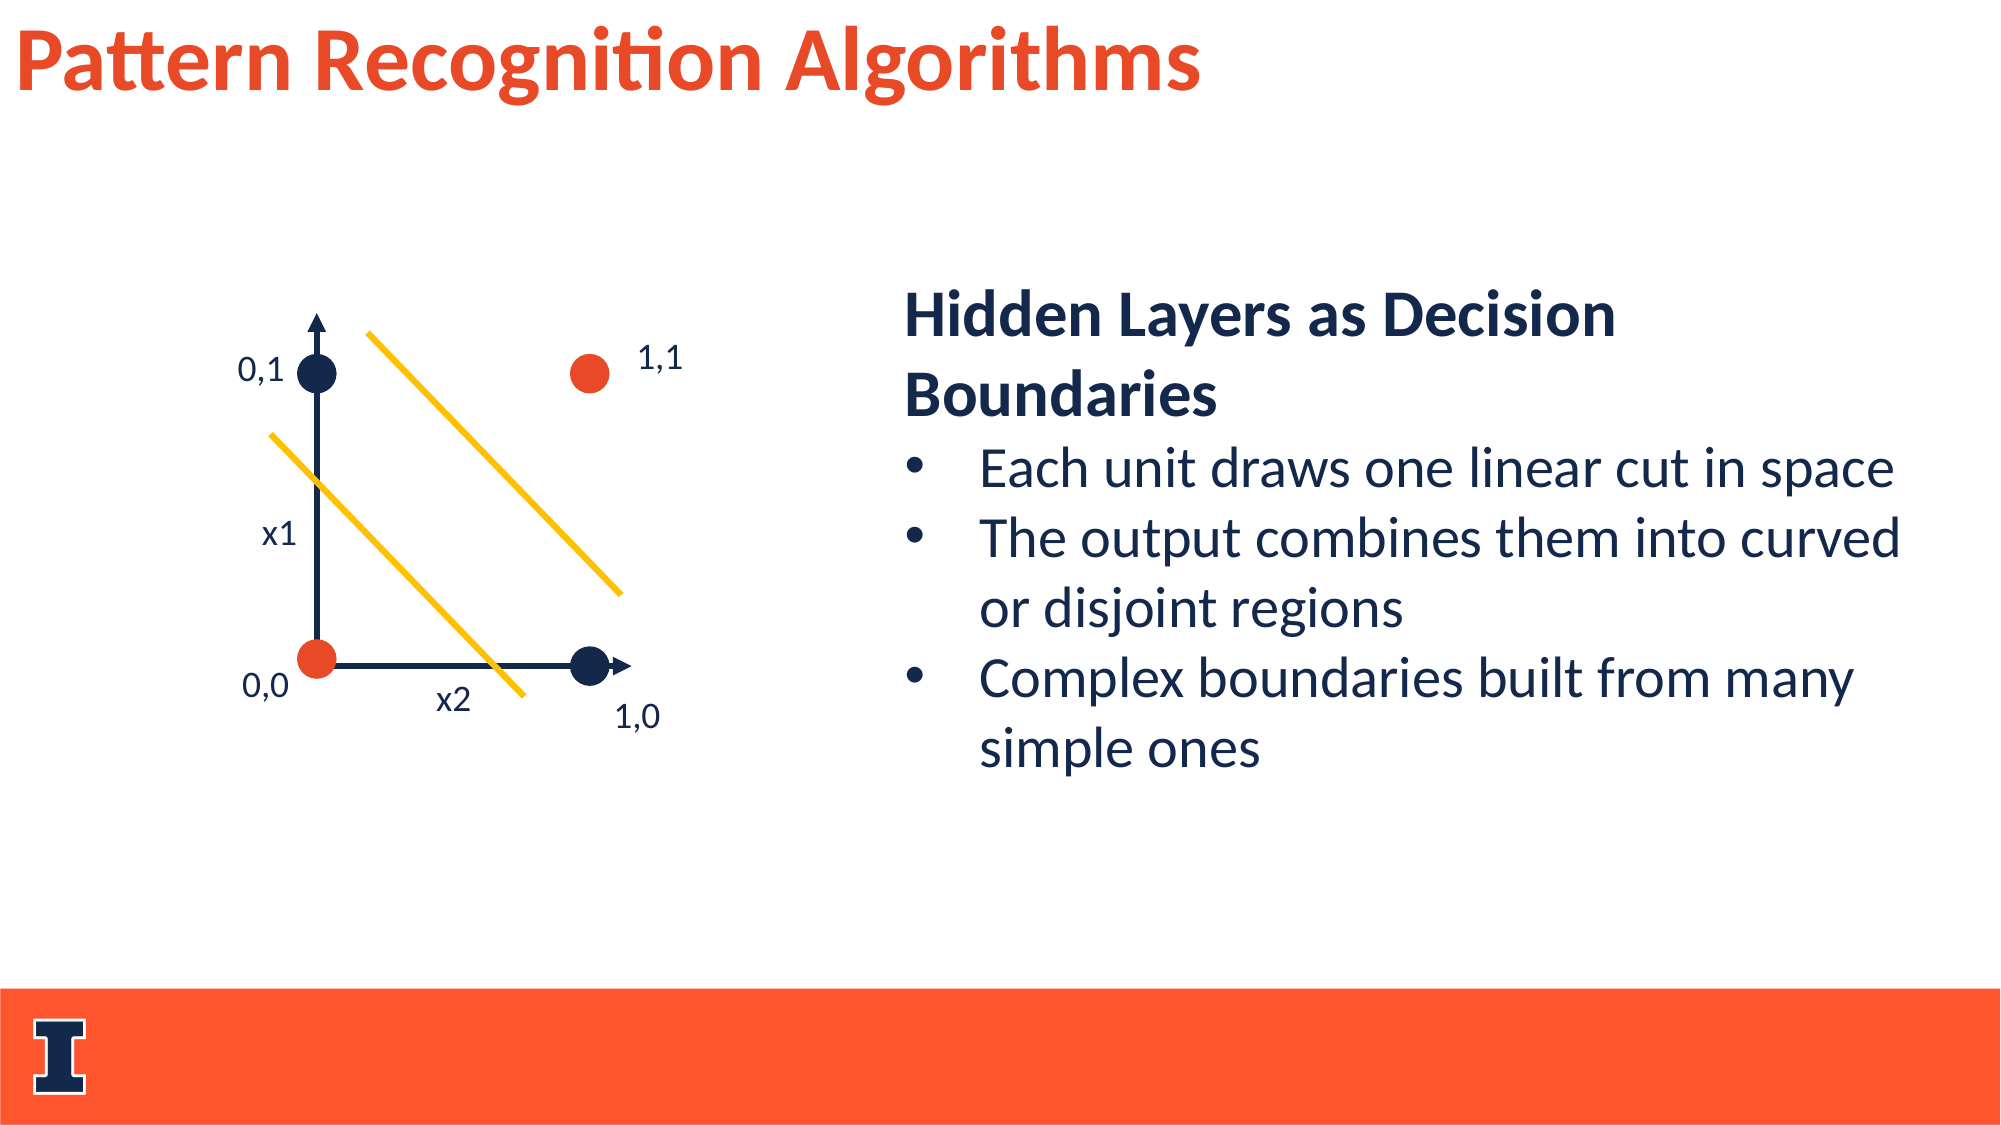

Pattern Recognition Algorithms
Hidden Layers as Decision Boundaries
Each unit draws one linear cut in space
The output combines them into curved or disjoint regions
Complex boundaries built from many simple ones
1,1
0,1

x1

0,0
x2
1,0